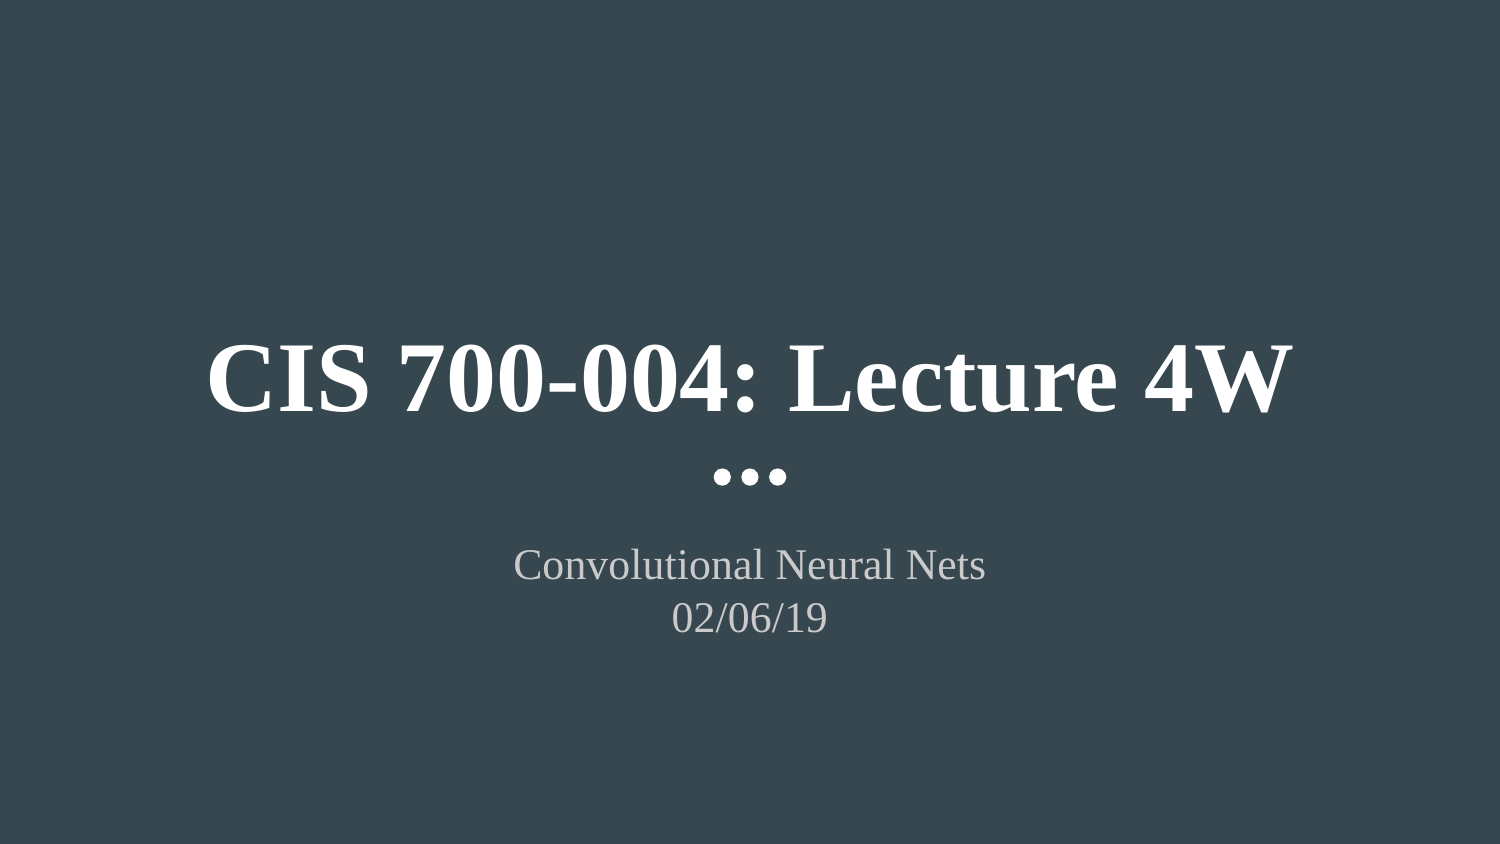

# CIS 700-004: Lecture 4W
Convolutional Neural Nets
02/06/19